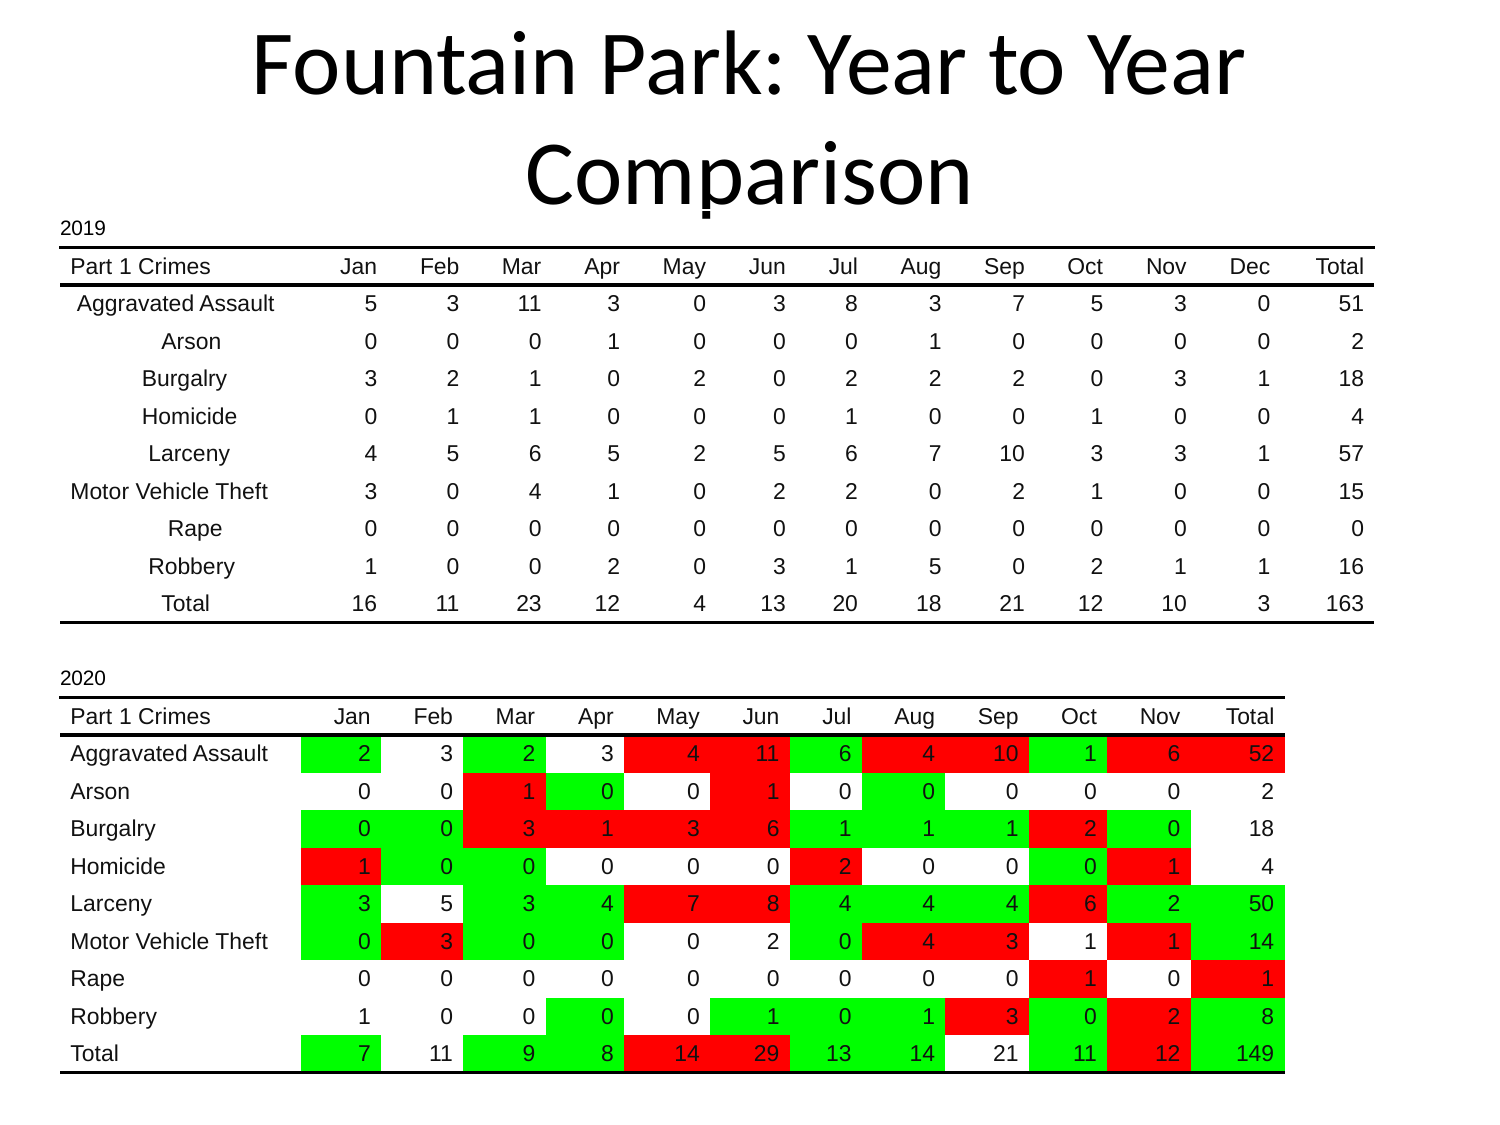

# Fountain Park: Year to Year Comparison
| 2019 | 2019 | 2019 | 2019 | 2019 | 2019 | 2019 | 2019 | 2019 | 2019 | 2019 | 2019 | 2019 | 2019 |
| --- | --- | --- | --- | --- | --- | --- | --- | --- | --- | --- | --- | --- | --- |
| Part 1 Crimes | Jan | Feb | Mar | Apr | May | Jun | Jul | Aug | Sep | Oct | Nov | Dec | Total |
| Aggravated Assault | 5 | 3 | 11 | 3 | 0 | 3 | 8 | 3 | 7 | 5 | 3 | 0 | 51 |
| Arson | 0 | 0 | 0 | 1 | 0 | 0 | 0 | 1 | 0 | 0 | 0 | 0 | 2 |
| Burgalry | 3 | 2 | 1 | 0 | 2 | 0 | 2 | 2 | 2 | 0 | 3 | 1 | 18 |
| Homicide | 0 | 1 | 1 | 0 | 0 | 0 | 1 | 0 | 0 | 1 | 0 | 0 | 4 |
| Larceny | 4 | 5 | 6 | 5 | 2 | 5 | 6 | 7 | 10 | 3 | 3 | 1 | 57 |
| Motor Vehicle Theft | 3 | 0 | 4 | 1 | 0 | 2 | 2 | 0 | 2 | 1 | 0 | 0 | 15 |
| Rape | 0 | 0 | 0 | 0 | 0 | 0 | 0 | 0 | 0 | 0 | 0 | 0 | 0 |
| Robbery | 1 | 0 | 0 | 2 | 0 | 3 | 1 | 5 | 0 | 2 | 1 | 1 | 16 |
| Total | 16 | 11 | 23 | 12 | 4 | 13 | 20 | 18 | 21 | 12 | 10 | 3 | 163 |
| 2020 | 2020 | 2020 | 2020 | 2020 | 2020 | 2020 | 2020 | 2020 | 2020 | 2020 | 2020 | 2020 |
| --- | --- | --- | --- | --- | --- | --- | --- | --- | --- | --- | --- | --- |
| Part 1 Crimes | Jan | Feb | Mar | Apr | May | Jun | Jul | Aug | Sep | Oct | Nov | Total |
| Aggravated Assault | 2 | 3 | 2 | 3 | 4 | 11 | 6 | 4 | 10 | 1 | 6 | 52 |
| Arson | 0 | 0 | 1 | 0 | 0 | 1 | 0 | 0 | 0 | 0 | 0 | 2 |
| Burgalry | 0 | 0 | 3 | 1 | 3 | 6 | 1 | 1 | 1 | 2 | 0 | 18 |
| Homicide | 1 | 0 | 0 | 0 | 0 | 0 | 2 | 0 | 0 | 0 | 1 | 4 |
| Larceny | 3 | 5 | 3 | 4 | 7 | 8 | 4 | 4 | 4 | 6 | 2 | 50 |
| Motor Vehicle Theft | 0 | 3 | 0 | 0 | 0 | 2 | 0 | 4 | 3 | 1 | 1 | 14 |
| Rape | 0 | 0 | 0 | 0 | 0 | 0 | 0 | 0 | 0 | 1 | 0 | 1 |
| Robbery | 1 | 0 | 0 | 0 | 0 | 1 | 0 | 1 | 3 | 0 | 2 | 8 |
| Total | 7 | 11 | 9 | 8 | 14 | 29 | 13 | 14 | 21 | 11 | 12 | 149 |